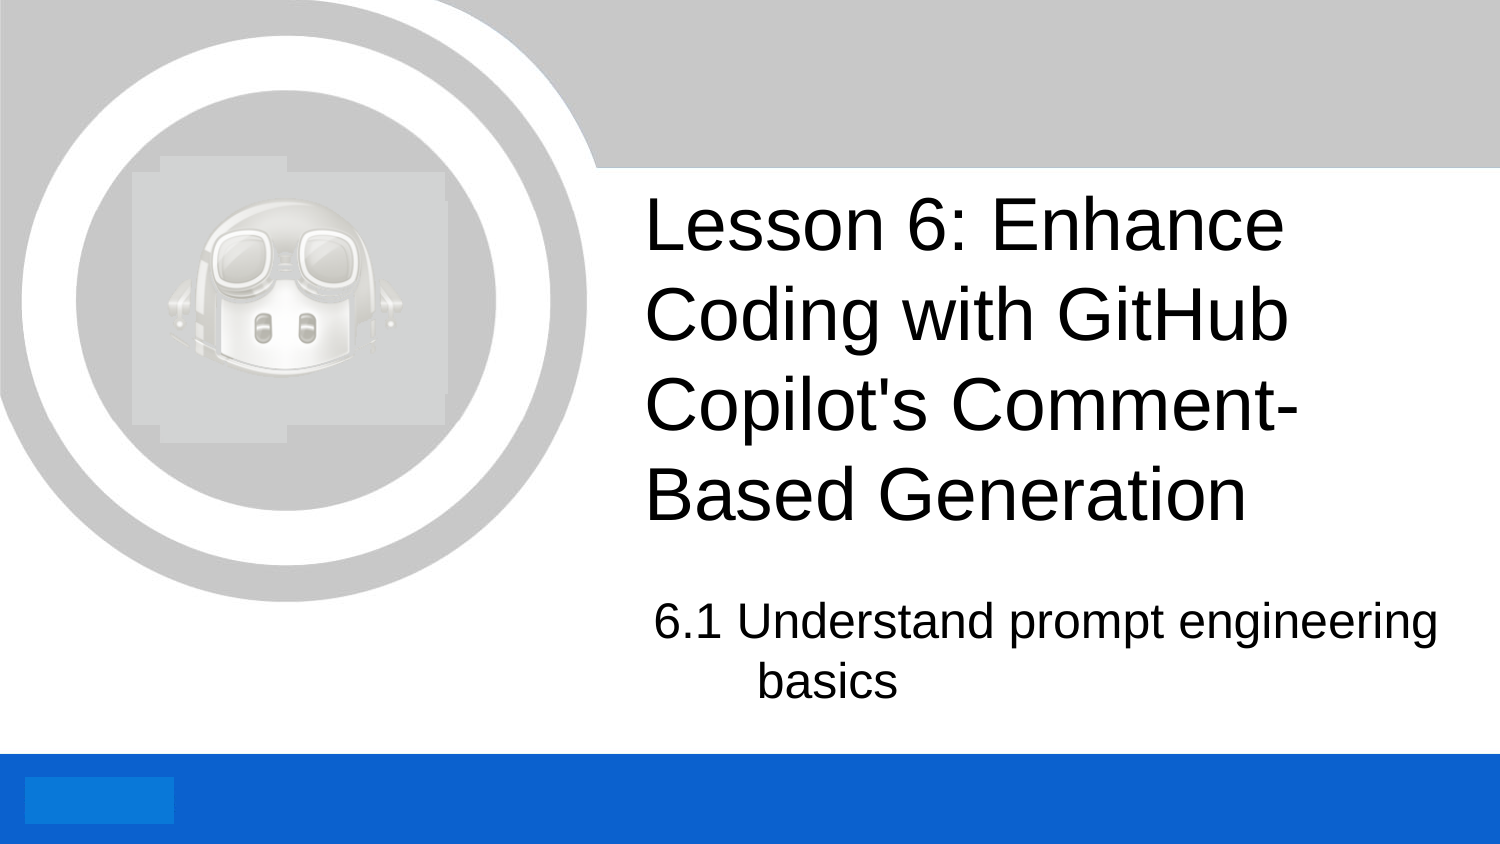

# Lesson 6: Enhance Coding with GitHub Copilot's Comment-Based Generation
6.1 Understand prompt engineering basics